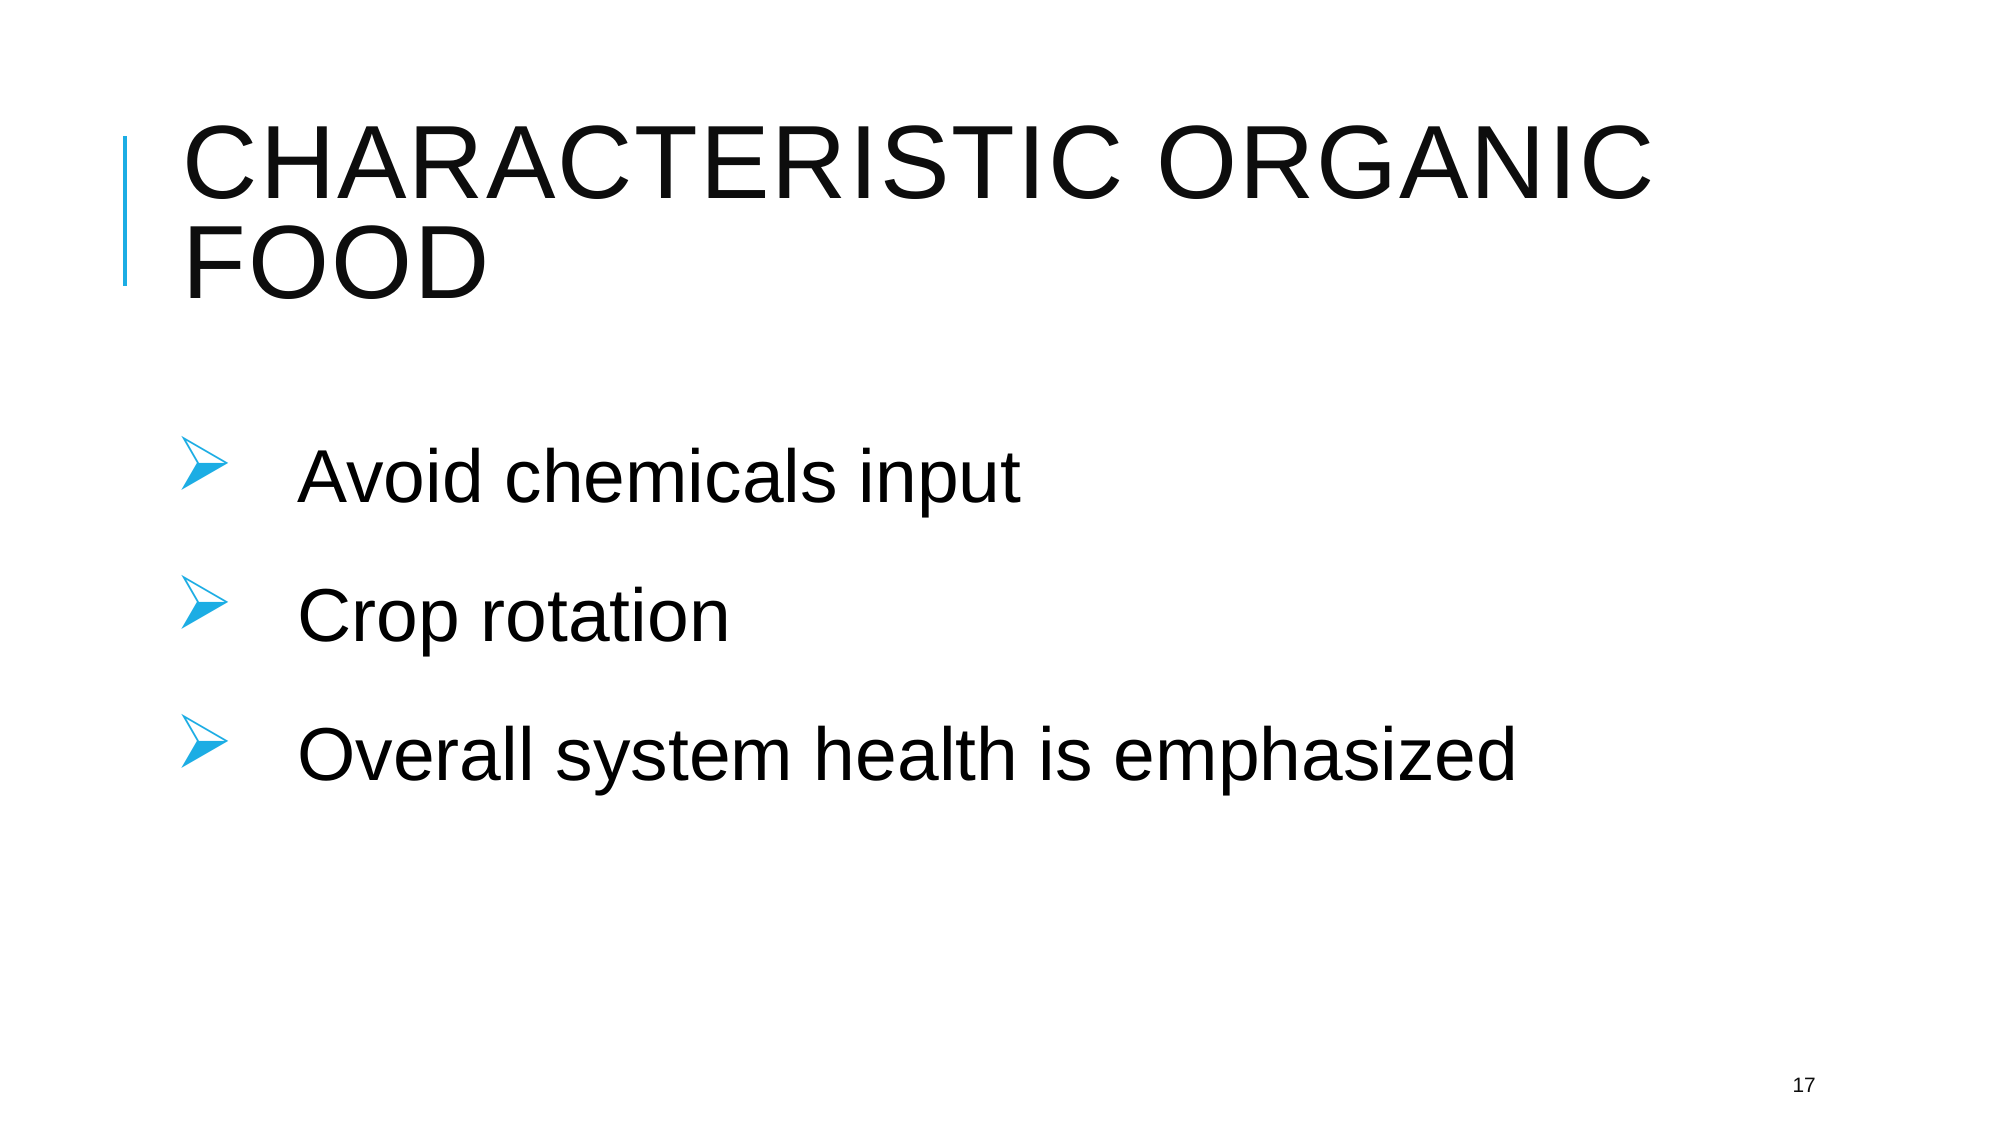

# Characteristic Organic food
   Avoid chemicals input
   Crop rotation
   Overall system health is emphasized

17